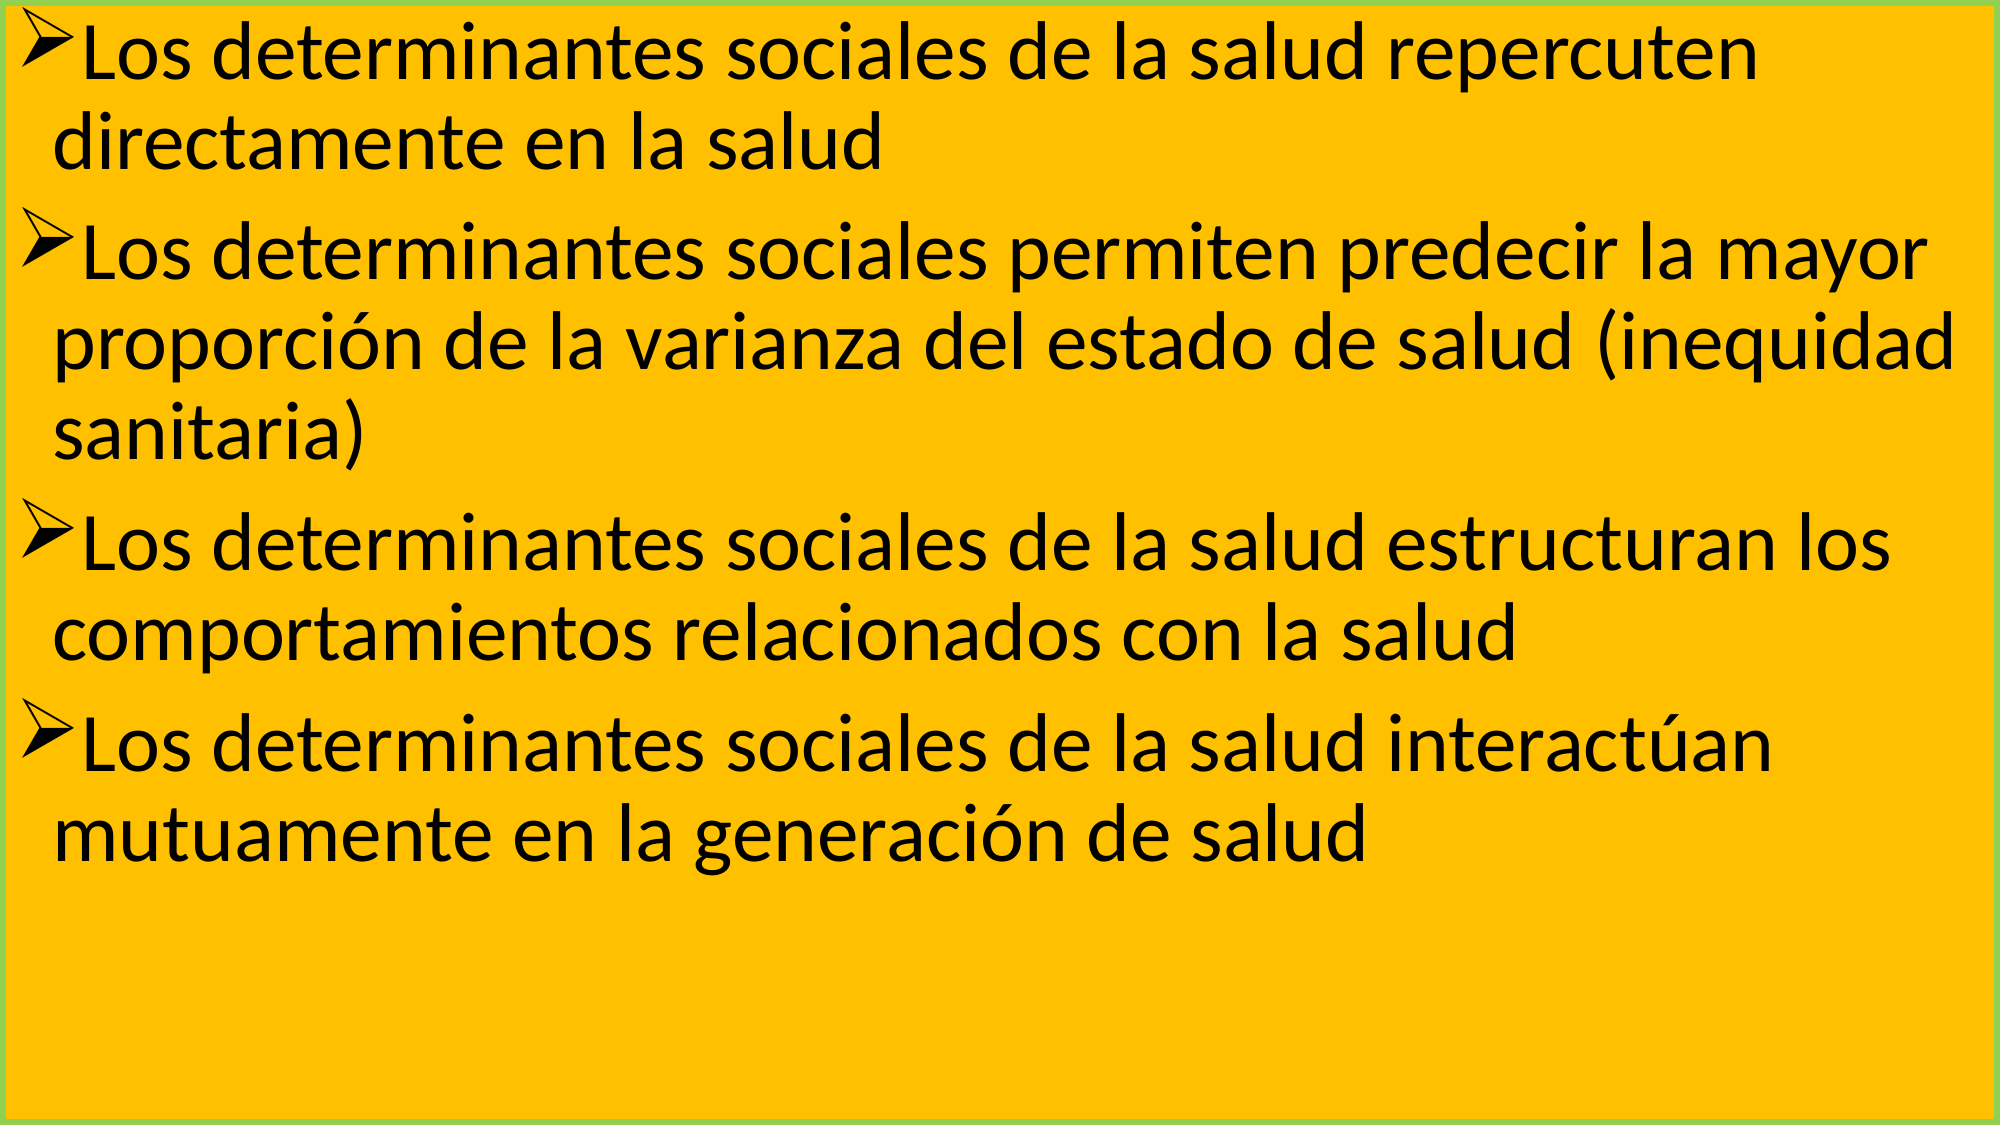

Los determinantes sociales de la salud repercuten directamente en la salud
Los determinantes sociales permiten predecir la mayor proporción de la varianza del estado de salud (inequidad sanitaria)
Los determinantes sociales de la salud estructuran los comportamientos relacionados con la salud
Los determinantes sociales de la salud interactúan mutuamente en la generación de salud